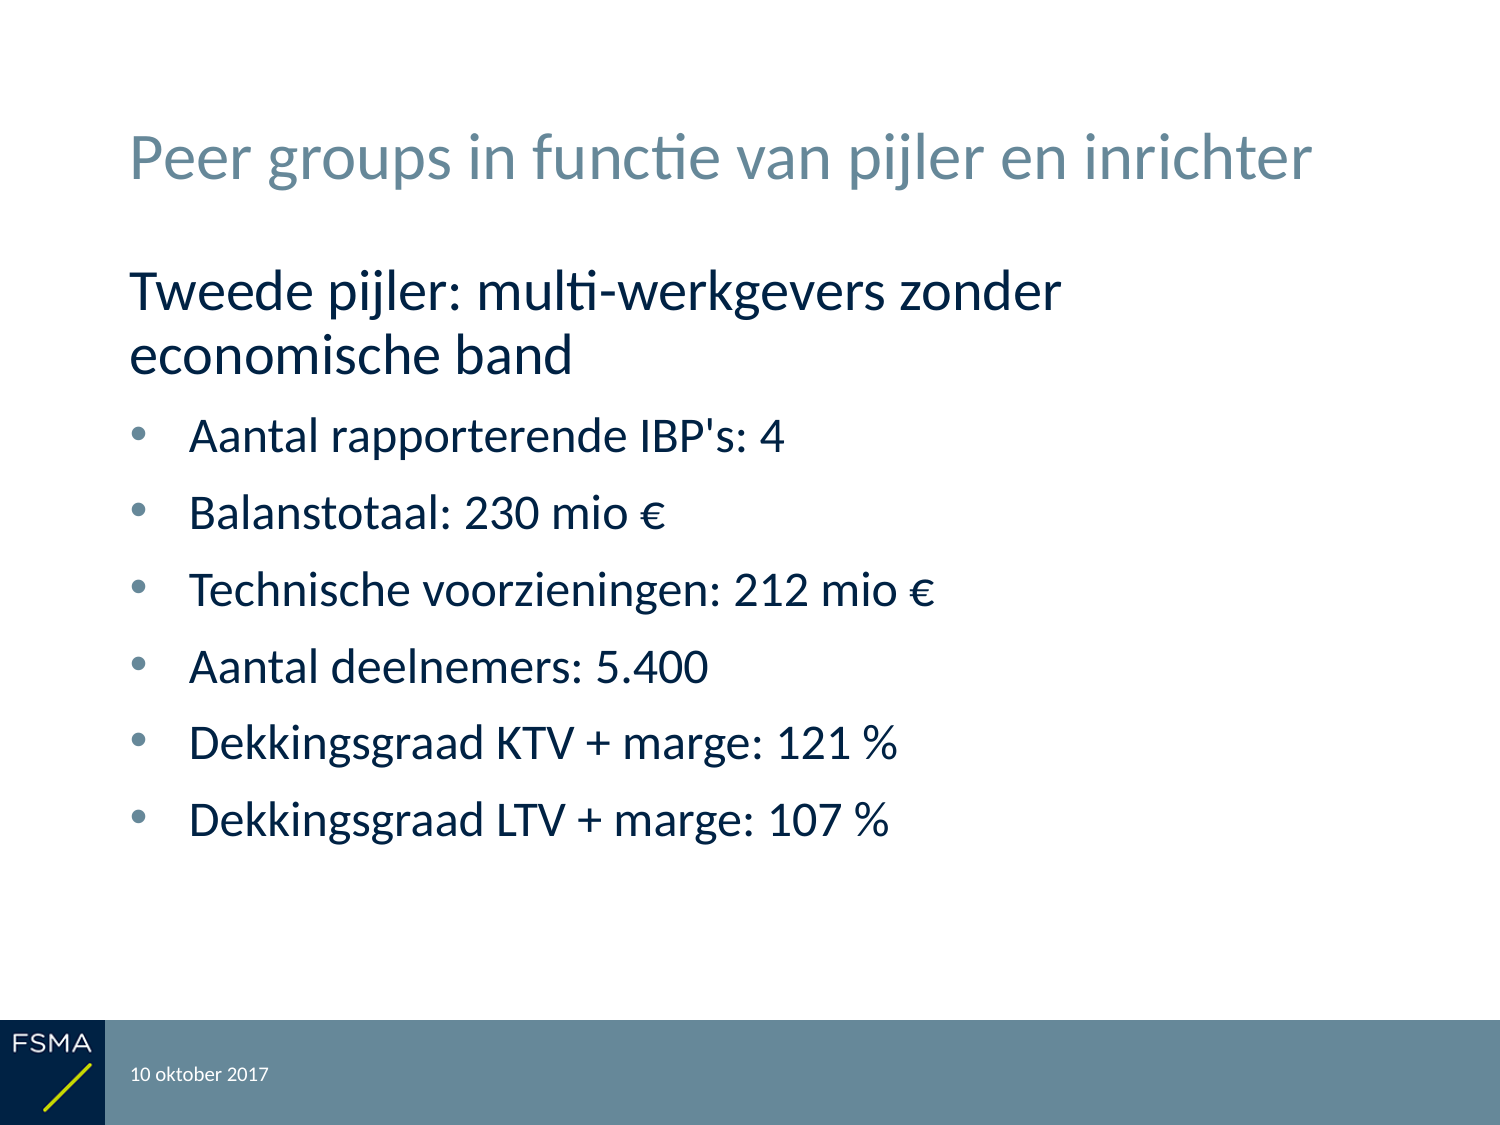

# Peer groups in functie van pijler en inrichter
Tweede pijler: multi-werkgevers zonder economische band
Aantal rapporterende IBP's: 4
Balanstotaal: 230 mio €
Technische voorzieningen: 212 mio €
Aantal deelnemers: 5.400
Dekkingsgraad KTV + marge: 121 %
Dekkingsgraad LTV + marge: 107 %
10 oktober 2017
Rapportering over het boekjaar 2016
24